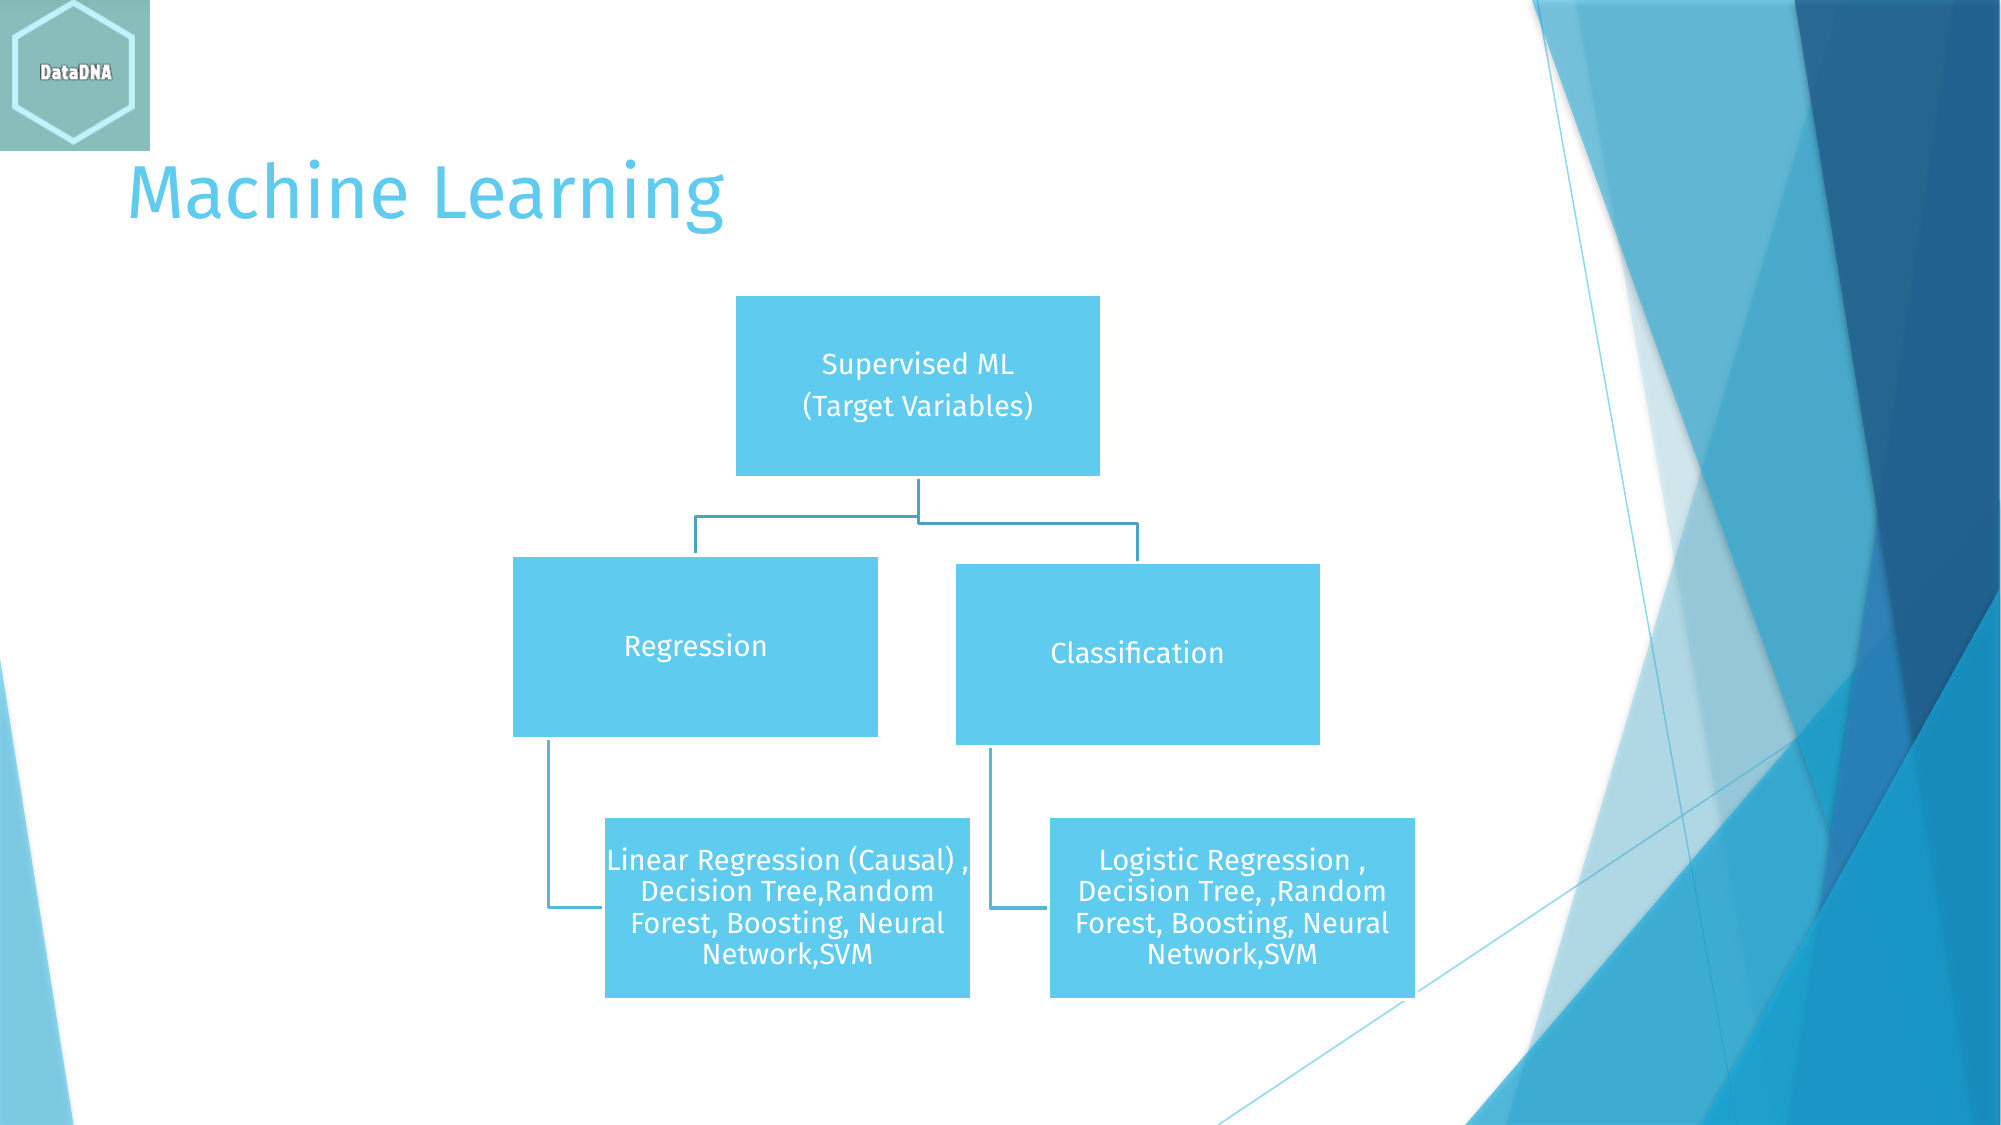

# Machine Learning
Supervised ML
(Target Variables)
Regression
Linear Regression (Causal) , Decision Tree,Random Forest, Boosting, Neural Network,SVM
Classification
Logistic Regression , Decision Tree, ,Random Forest, Boosting, Neural Network,SVM